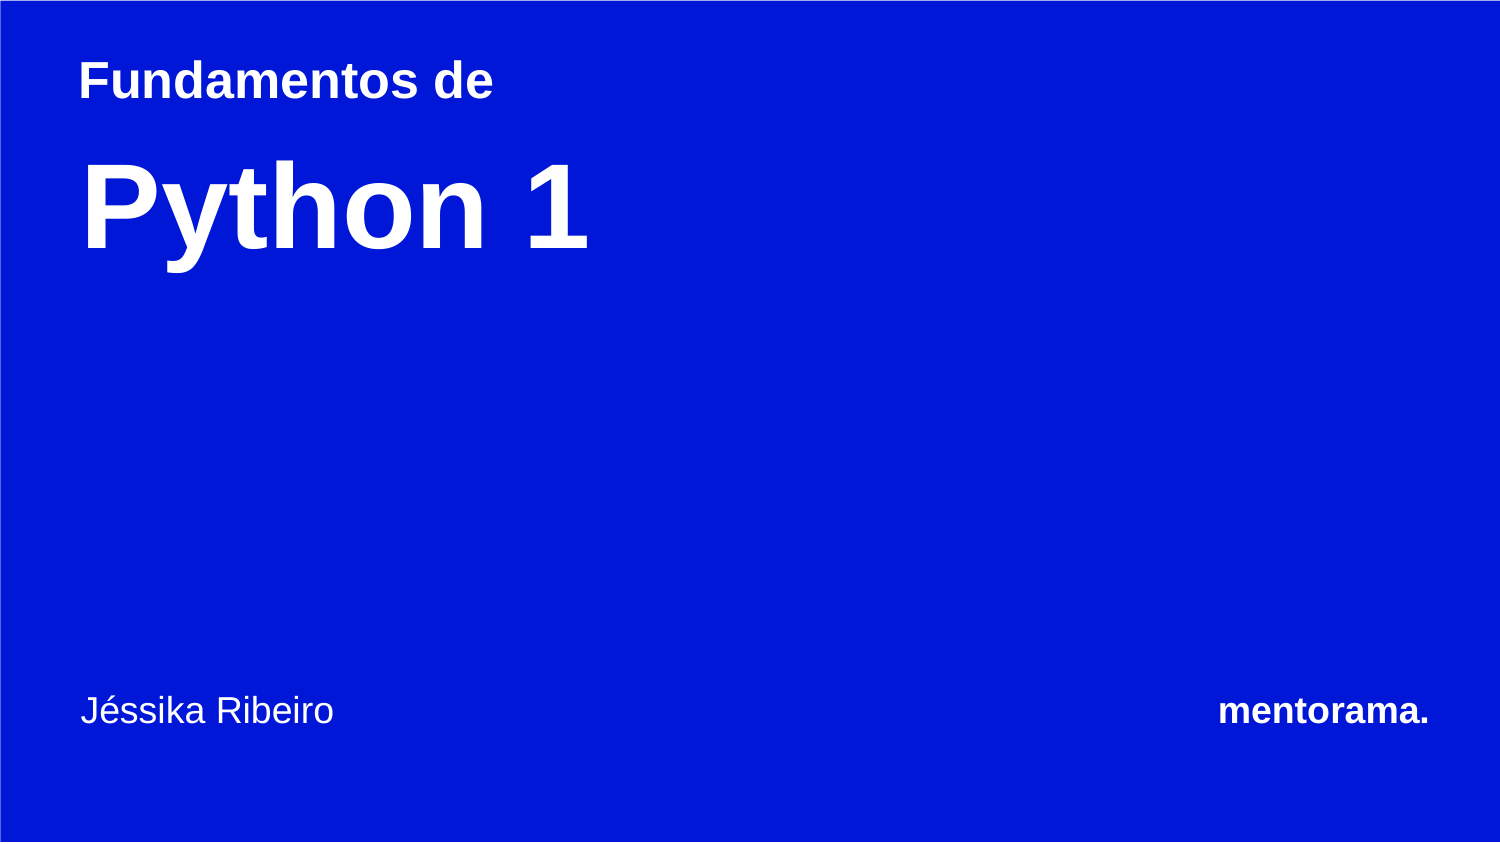

# Fundamentos de
Python 1
Jéssika Ribeiro
mentorama.